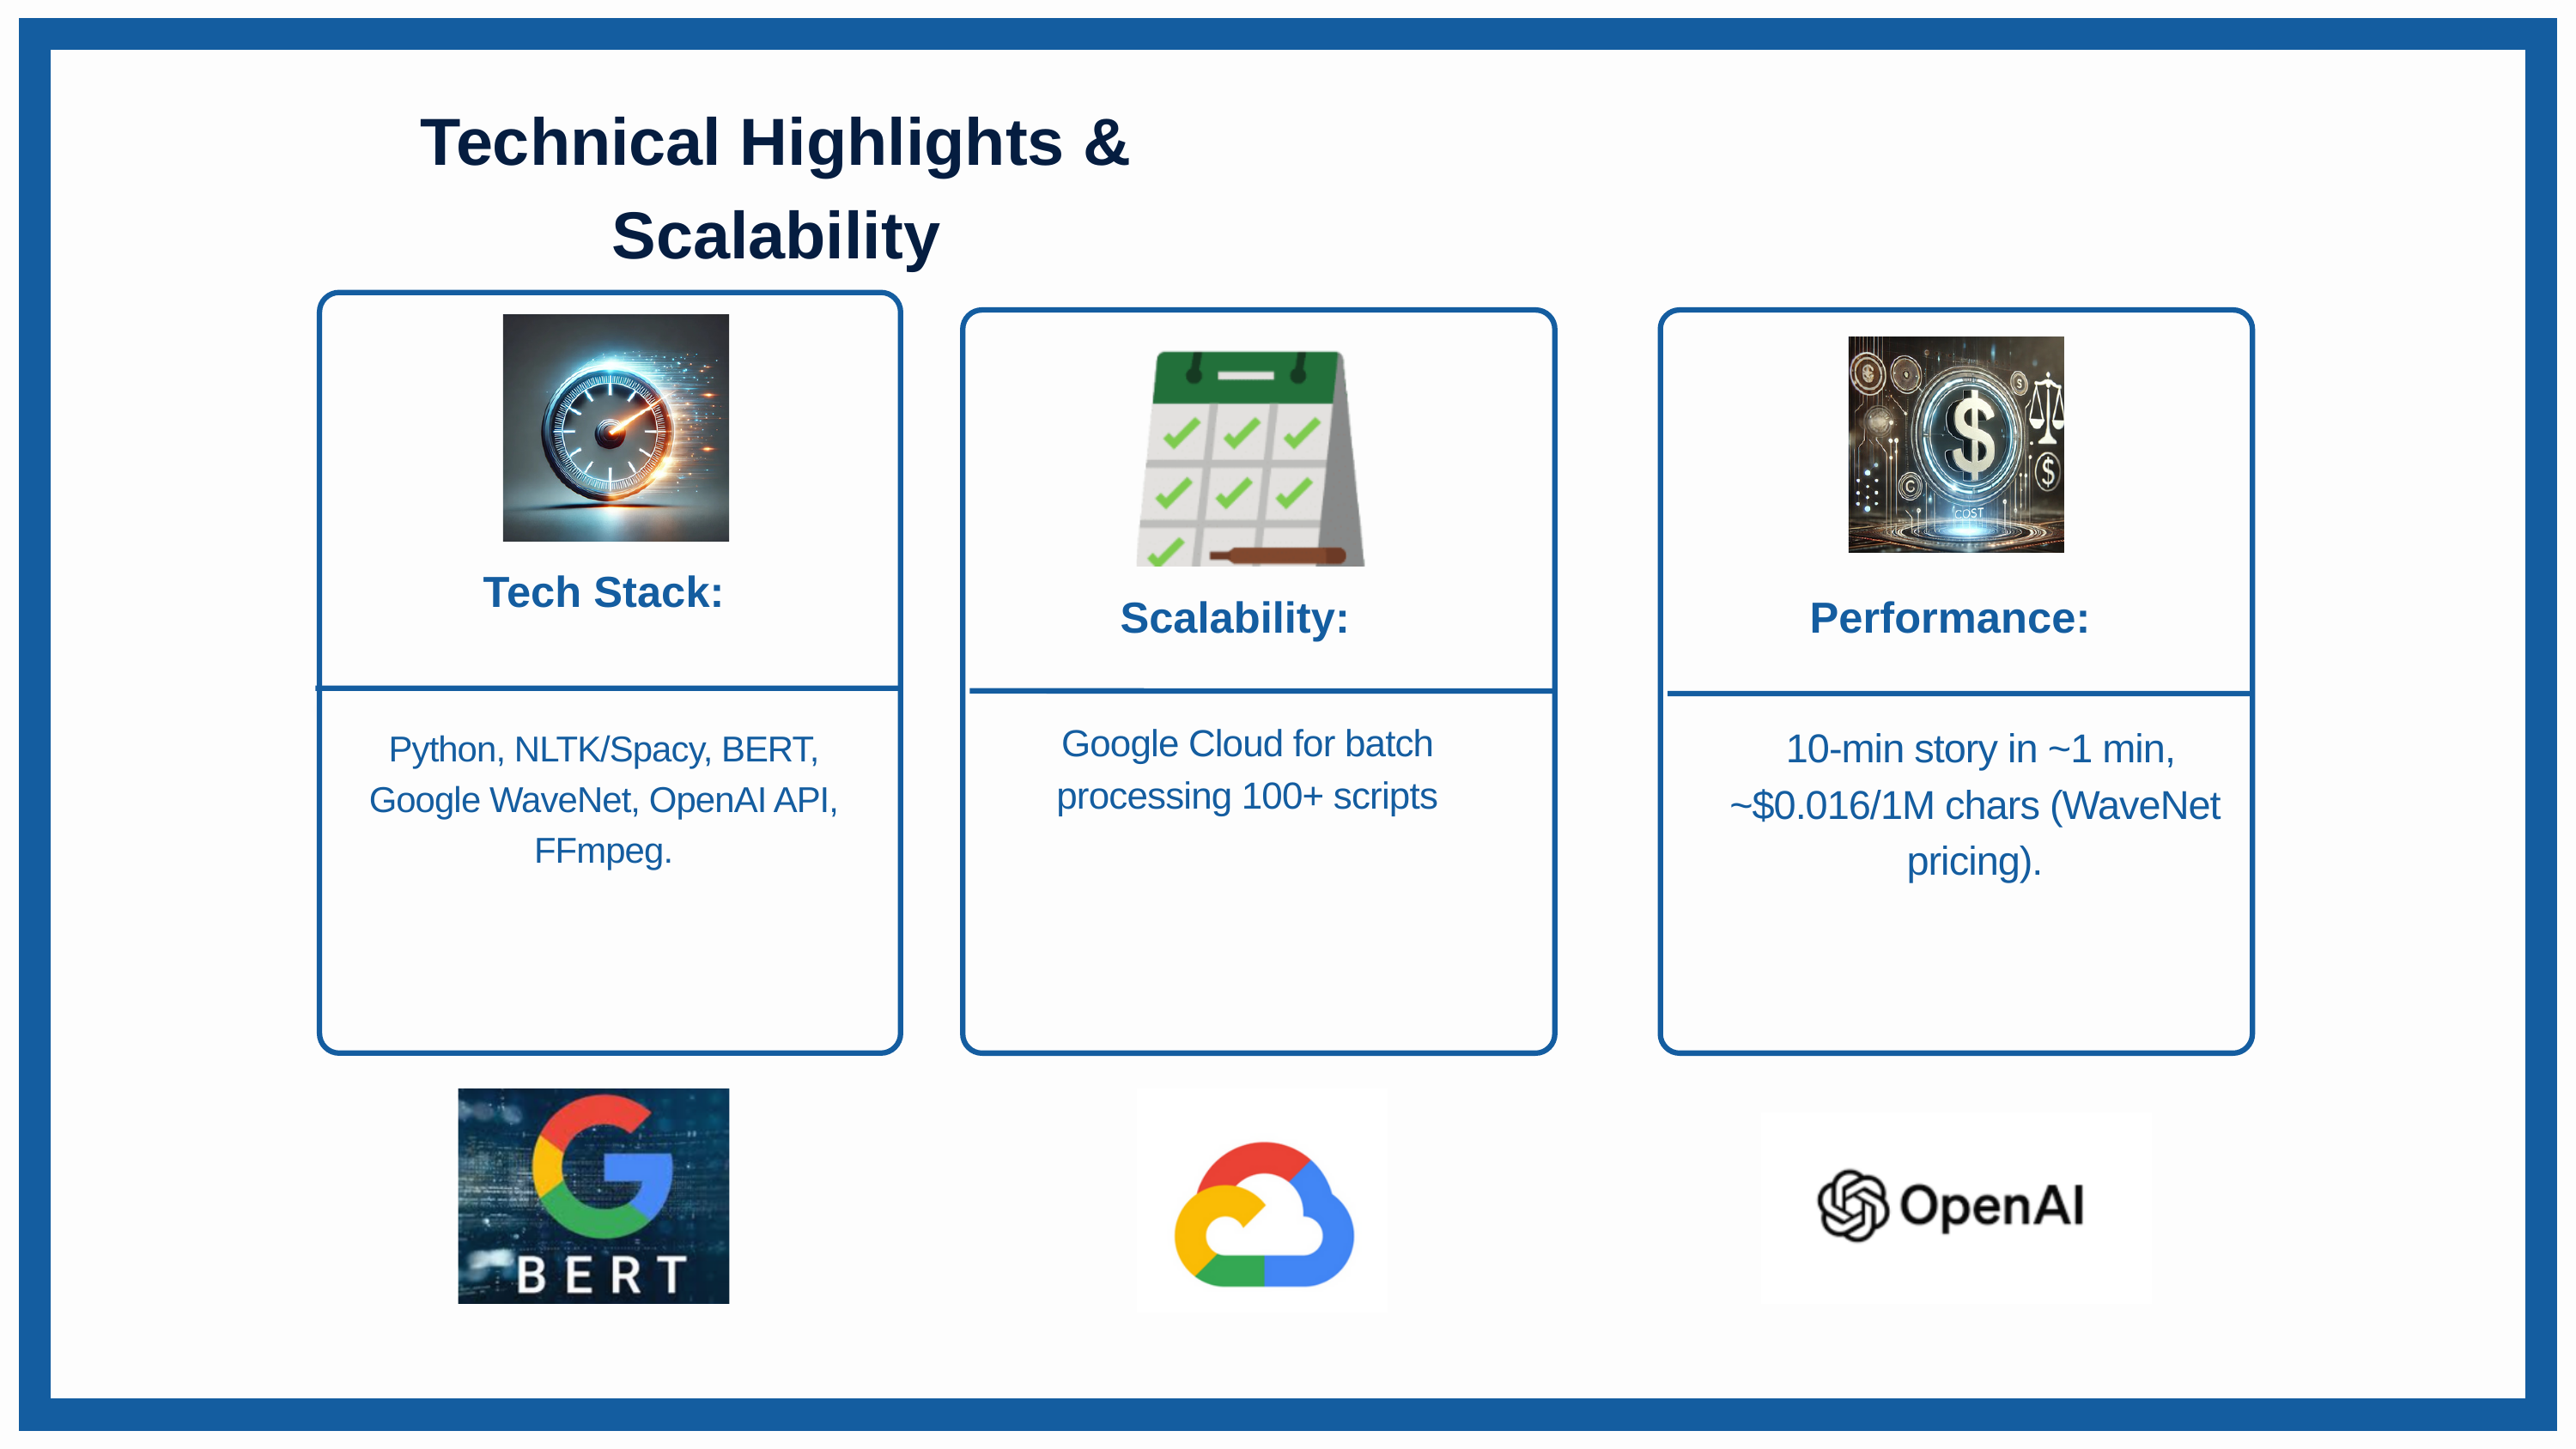

Technical Highlights & Scalability

Tech Stack:
Scalability:
Performance:

Google Cloud for batch processing 100+ scripts

 10-min story in ~1 min, ~$0.016/1M chars (WaveNet pricing).

Python, NLTK/Spacy, BERT, Google WaveNet, OpenAI API, FFmpeg.